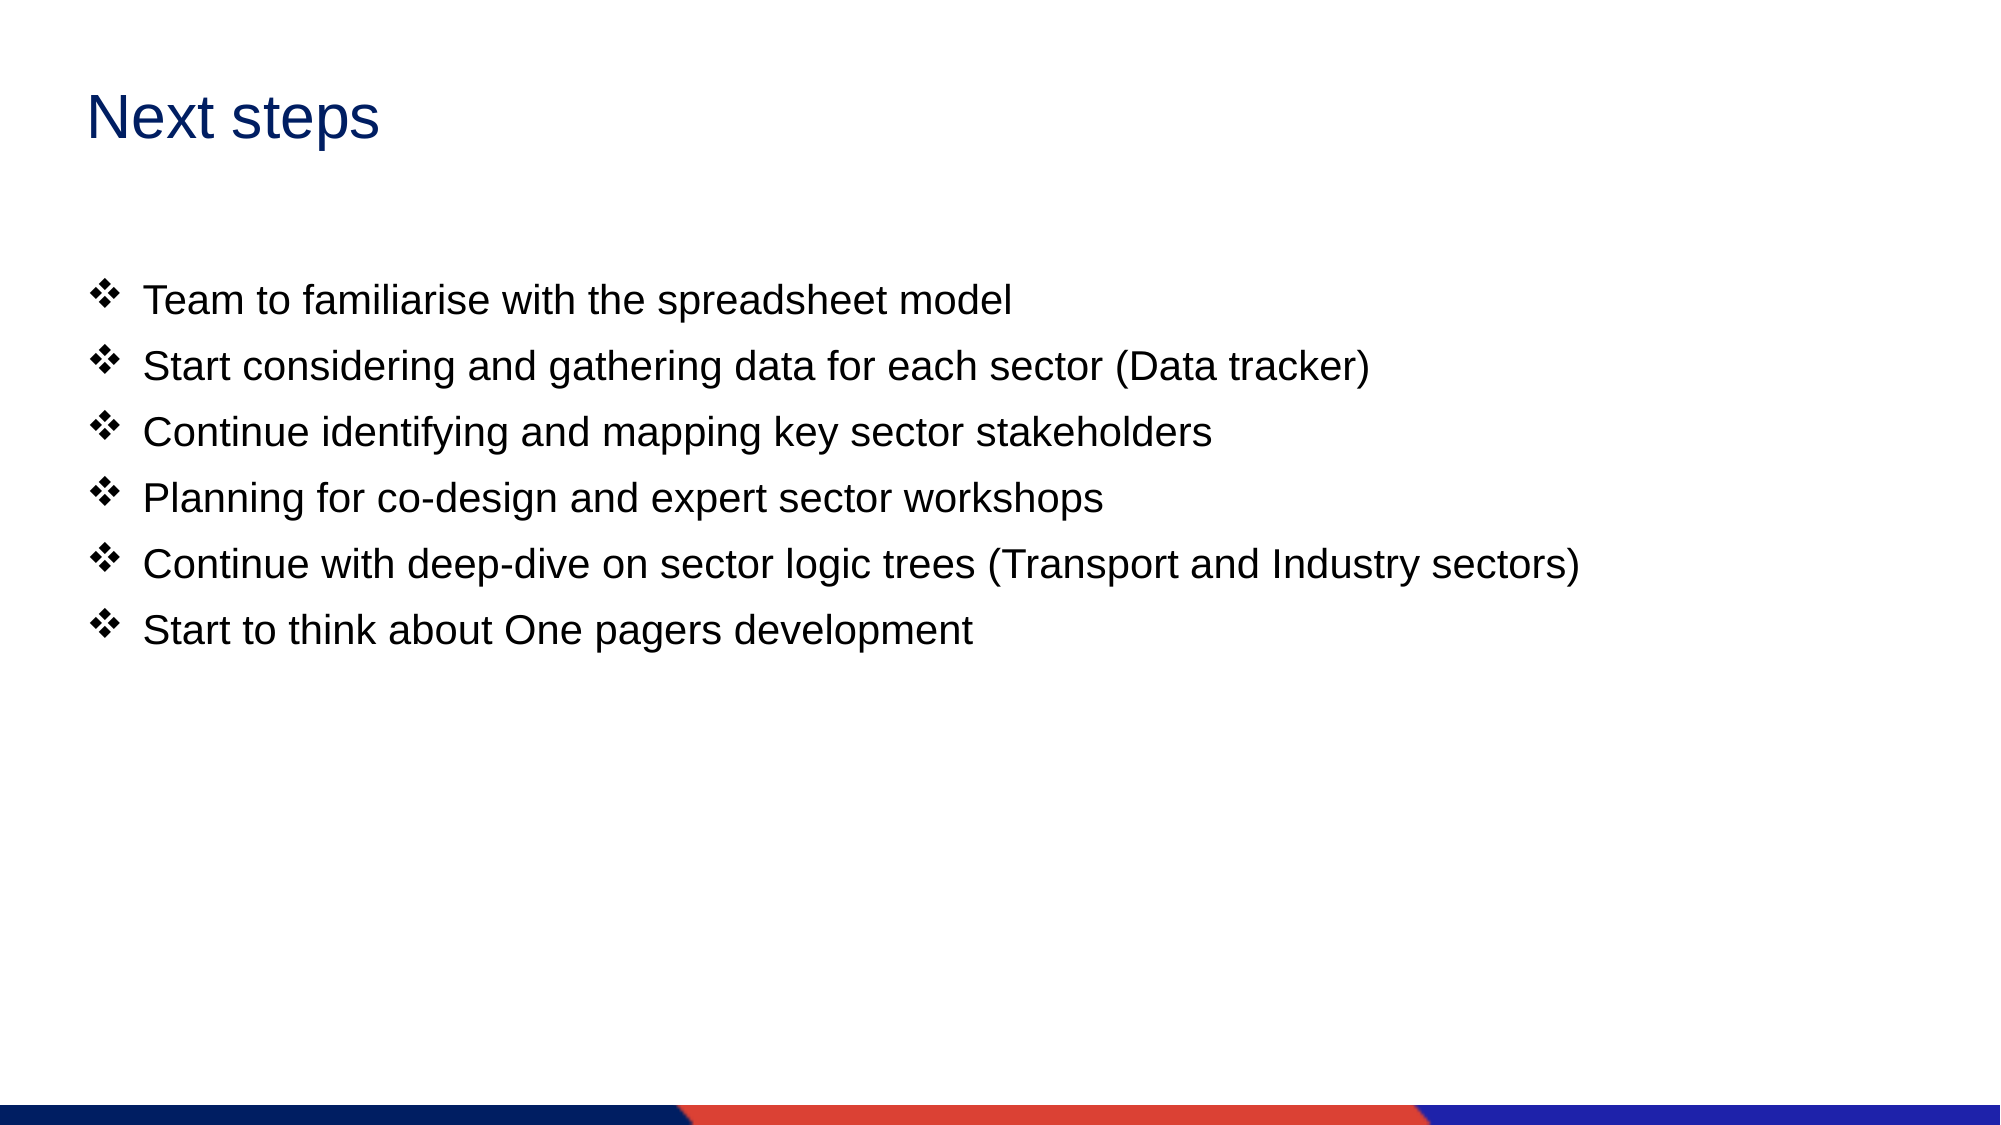

# Next steps
Team to familiarise with the spreadsheet model
Start considering and gathering data for each sector (Data tracker)
Continue identifying and mapping key sector stakeholders
Planning for co-design and expert sector workshops
Continue with deep-dive on sector logic trees (Transport and Industry sectors)
Start to think about One pagers development